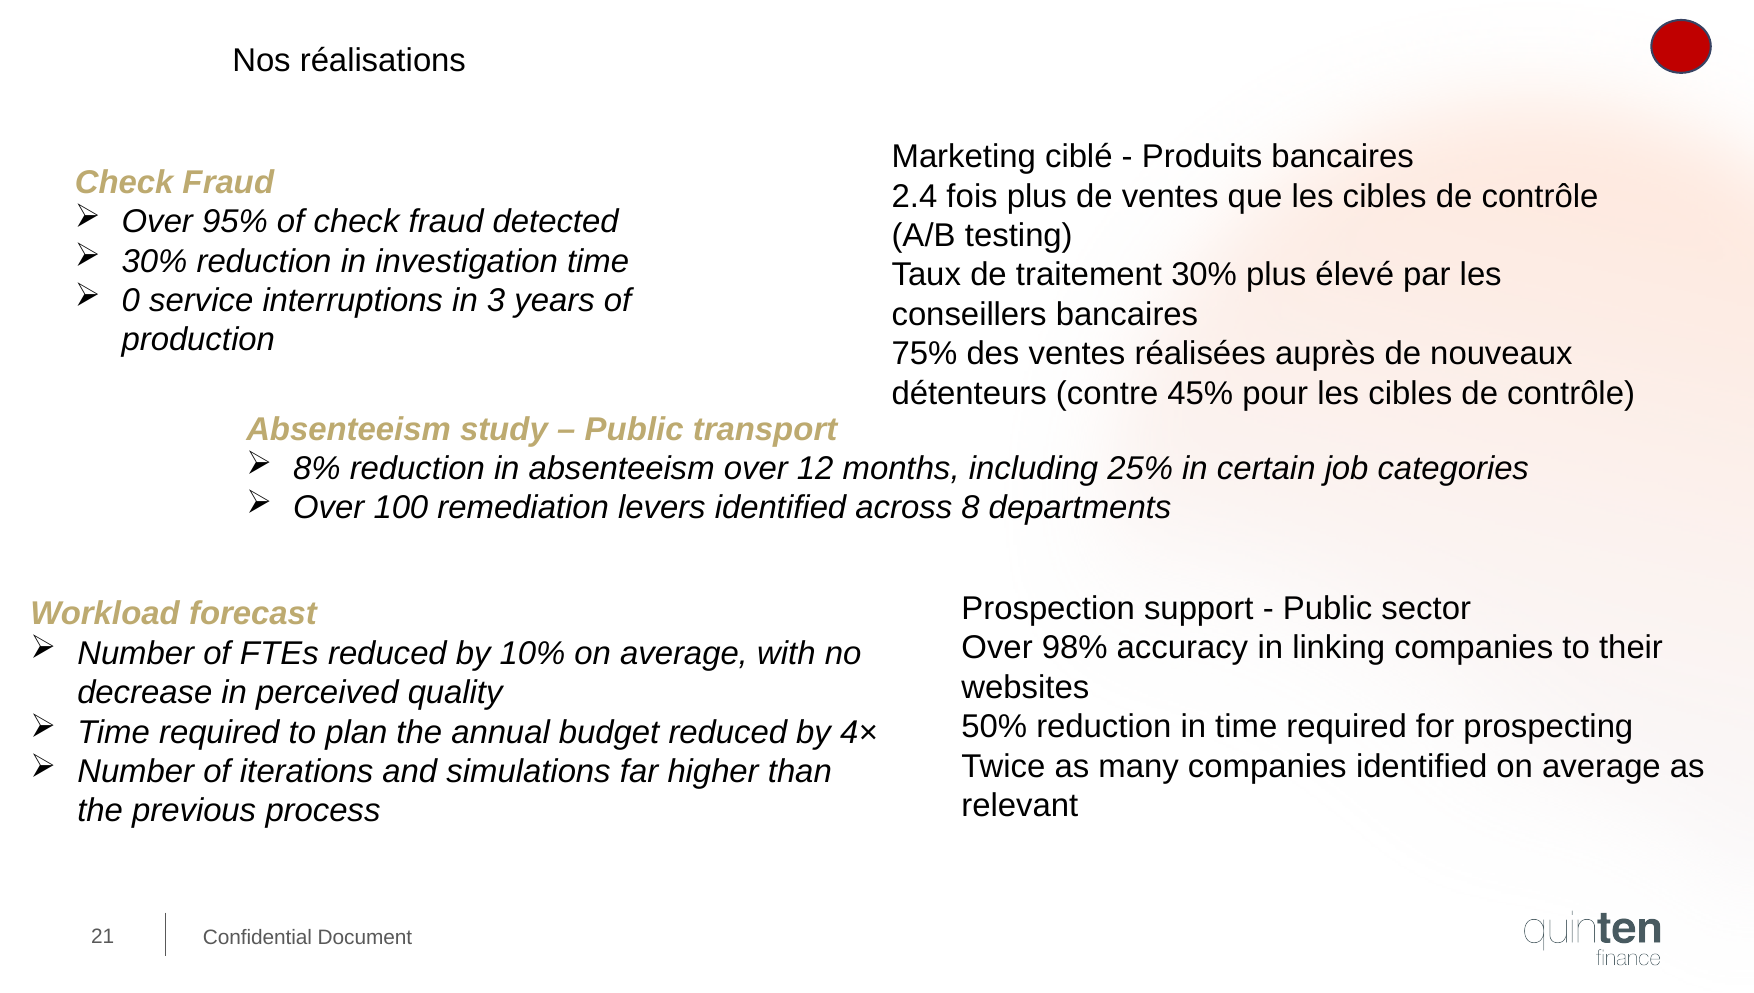

#

Nos réalisations
Marketing ciblé - Produits bancaires
2.4 fois plus de ventes que les cibles de contrôle (A/B testing)
Taux de traitement 30% plus élevé par les conseillers bancaires
75% des ventes réalisées auprès de nouveaux détenteurs (contre 45% pour les cibles de contrôle)
Check Fraud
Over 95% of check fraud detected
30% reduction in investigation time
0 service interruptions in 3 years of production
Absenteeism study – Public transport
8% reduction in absenteeism over 12 months, including 25% in certain job categories
Over 100 remediation levers identified across 8 departments
Prospection support - Public sector
Over 98% accuracy in linking companies to their websites
50% reduction in time required for prospecting
Twice as many companies identified on average as relevant
Workload forecast
Number of FTEs reduced by 10% on average, with no decrease in perceived quality
Time required to plan the annual budget reduced by 4×
Number of iterations and simulations far higher than the previous process